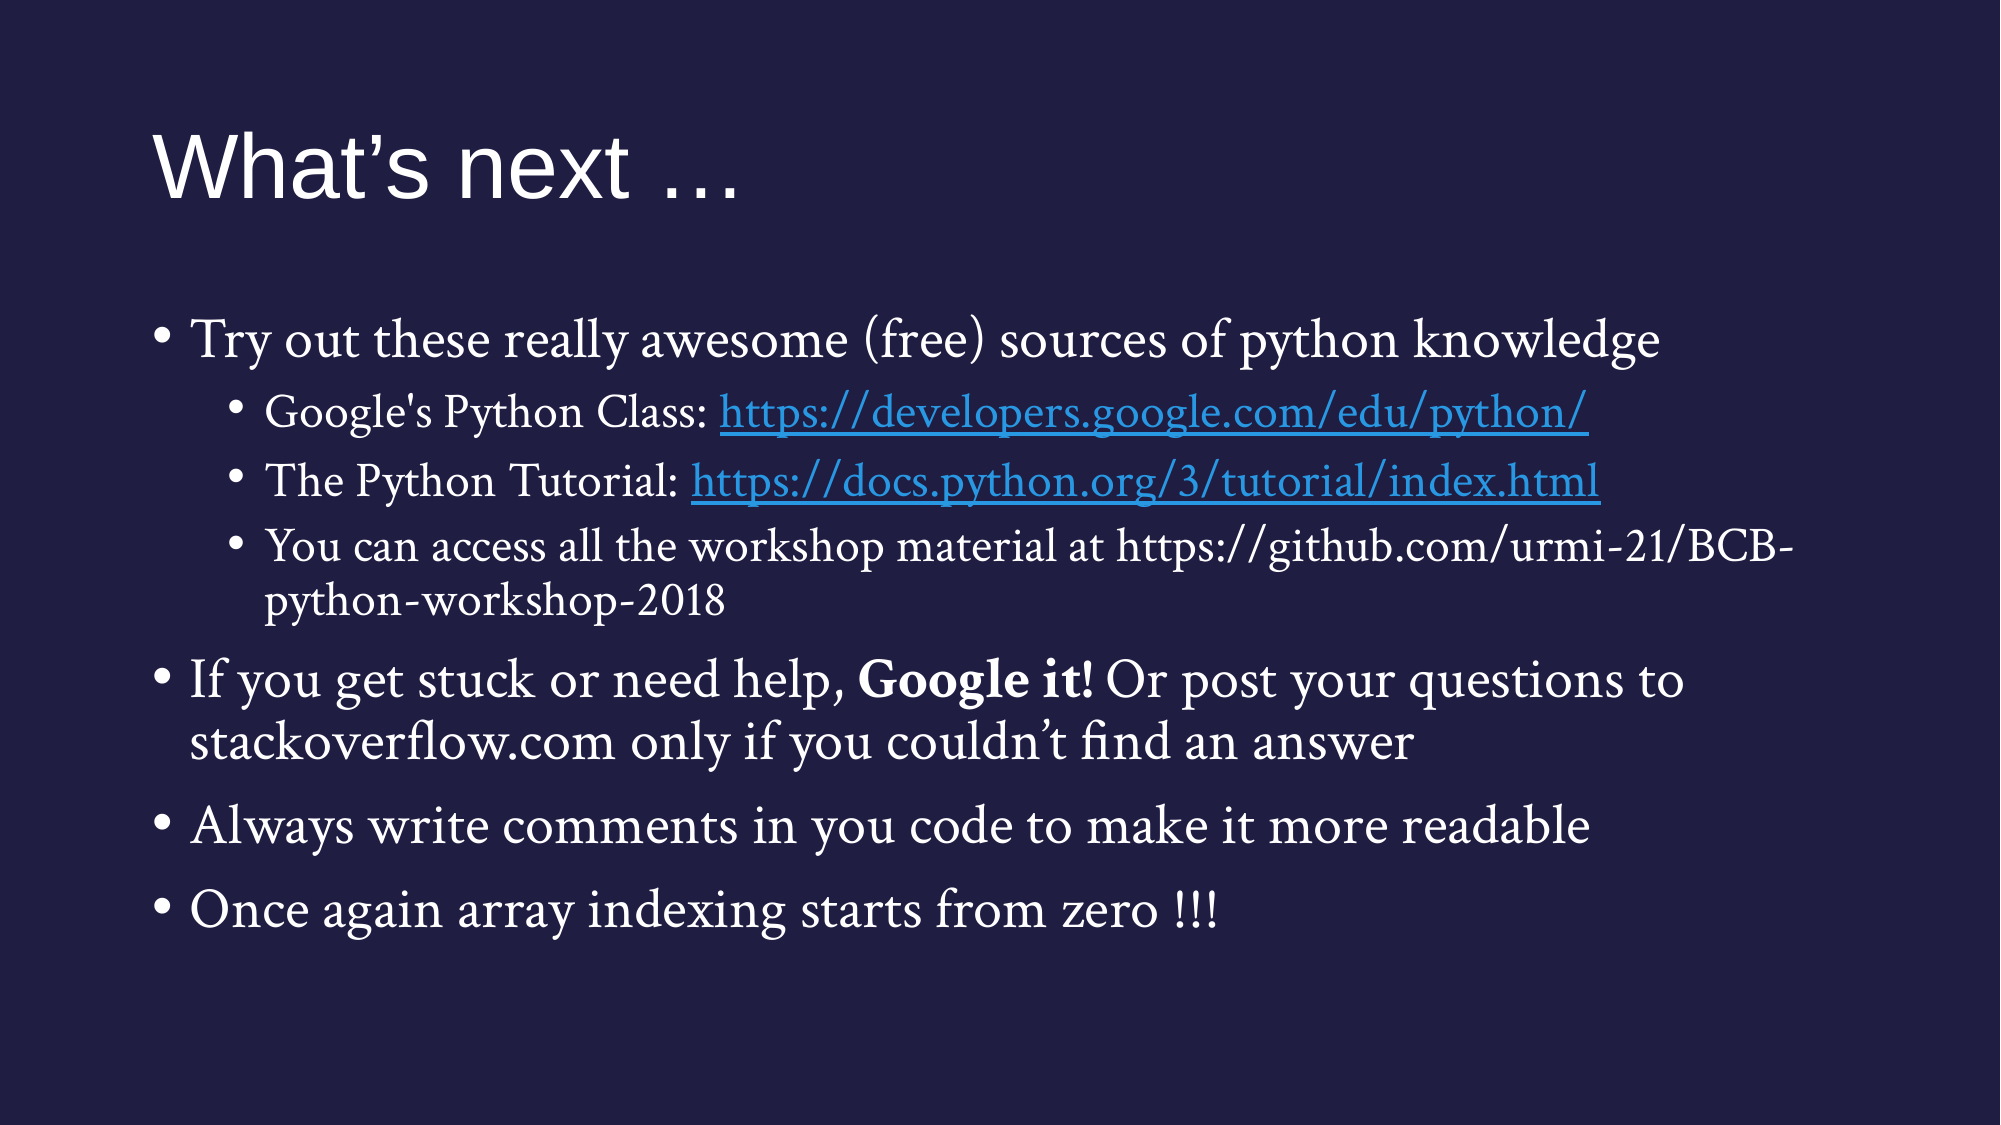

# What’s next …
Try out these really awesome (free) sources of python knowledge
Google's Python Class: https://developers.google.com/edu/python/
The Python Tutorial: https://docs.python.org/3/tutorial/index.html
You can access all the workshop material at https://github.com/urmi-21/BCB-python-workshop-2018
If you get stuck or need help, Google it! Or post your questions to stackoverflow.com only if you couldn’t find an answer
Always write comments in you code to make it more readable
Once again array indexing starts from zero !!!